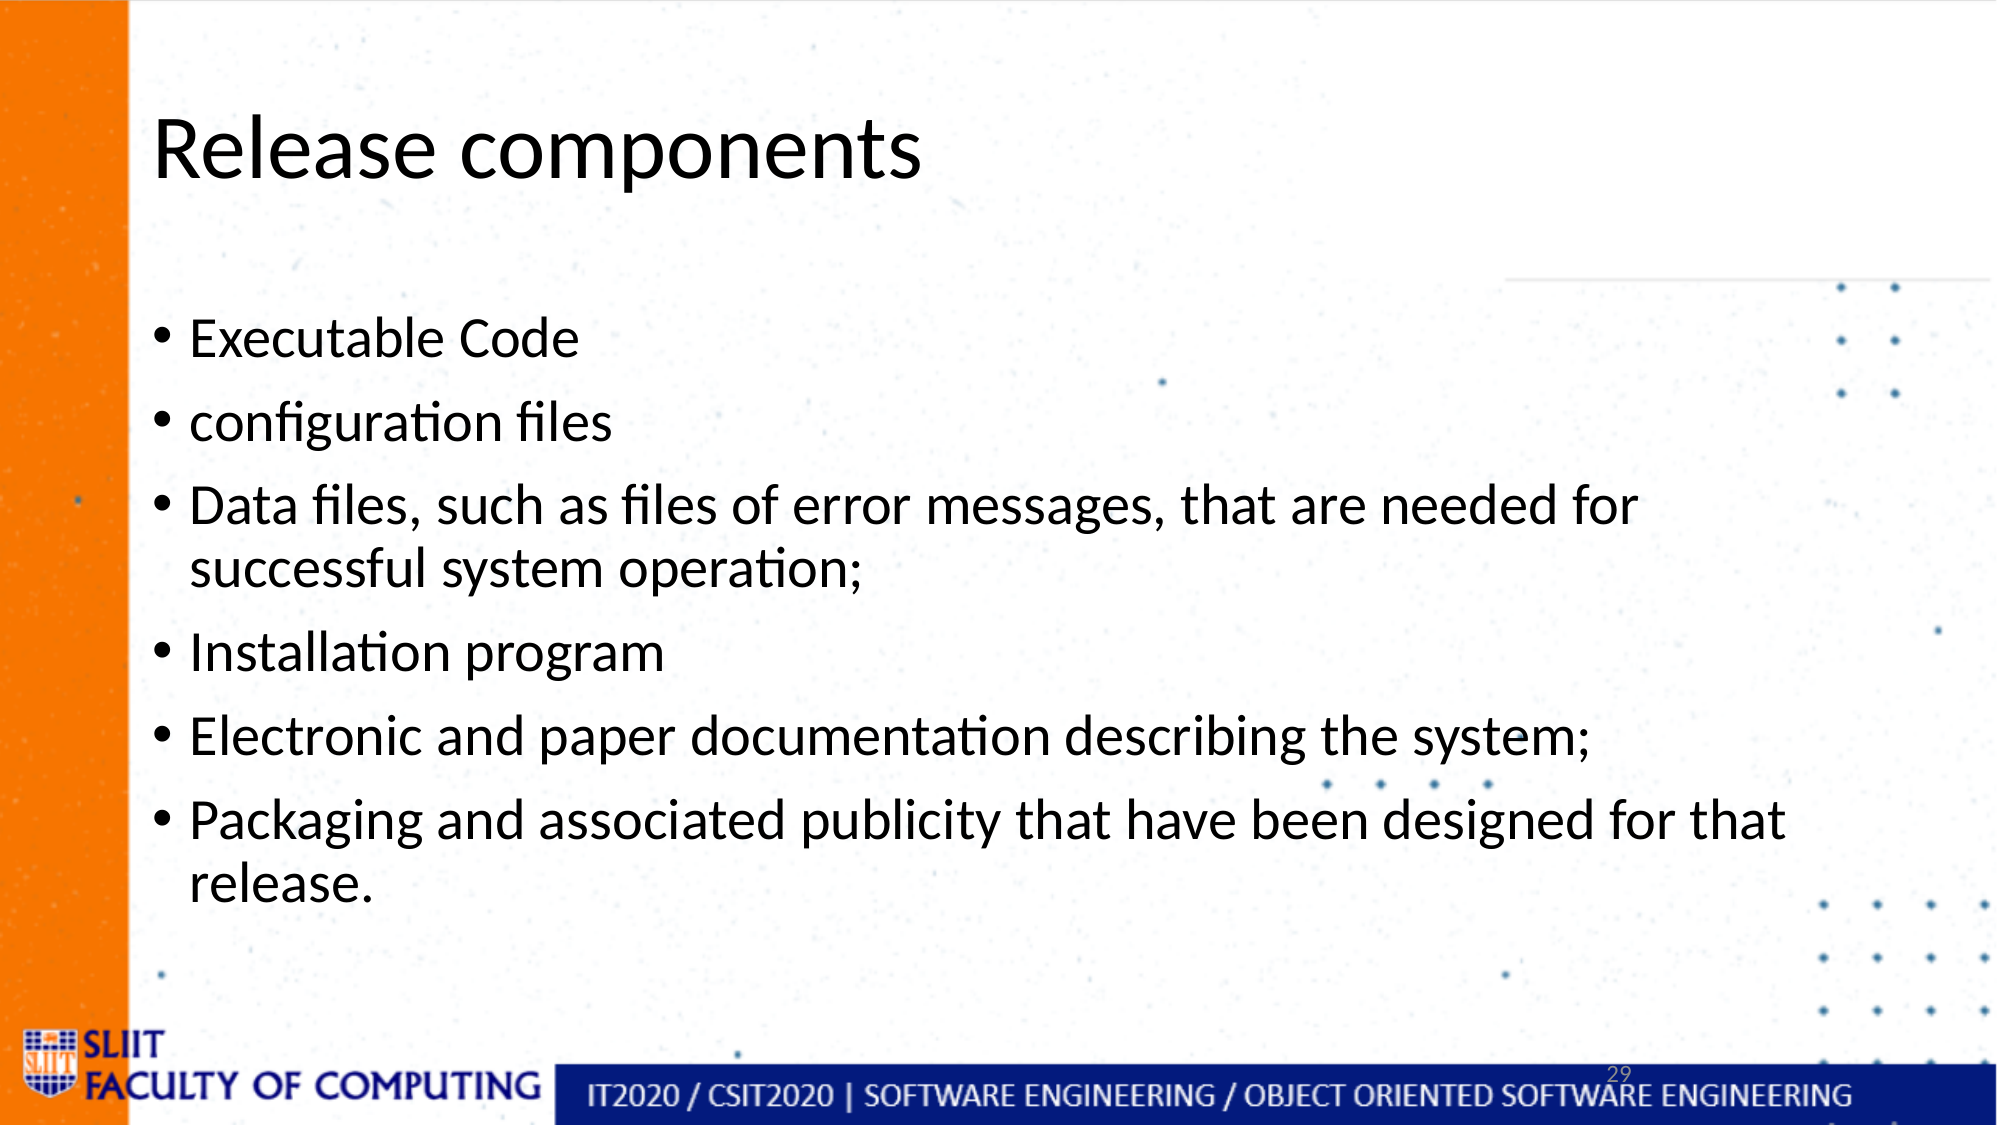

# Release components
Executable Code
configuration files
Data files, such as files of error messages, that are needed for successful system operation;
Installation program
Electronic and paper documentation describing the system;
Packaging and associated publicity that have been designed for that release.

29